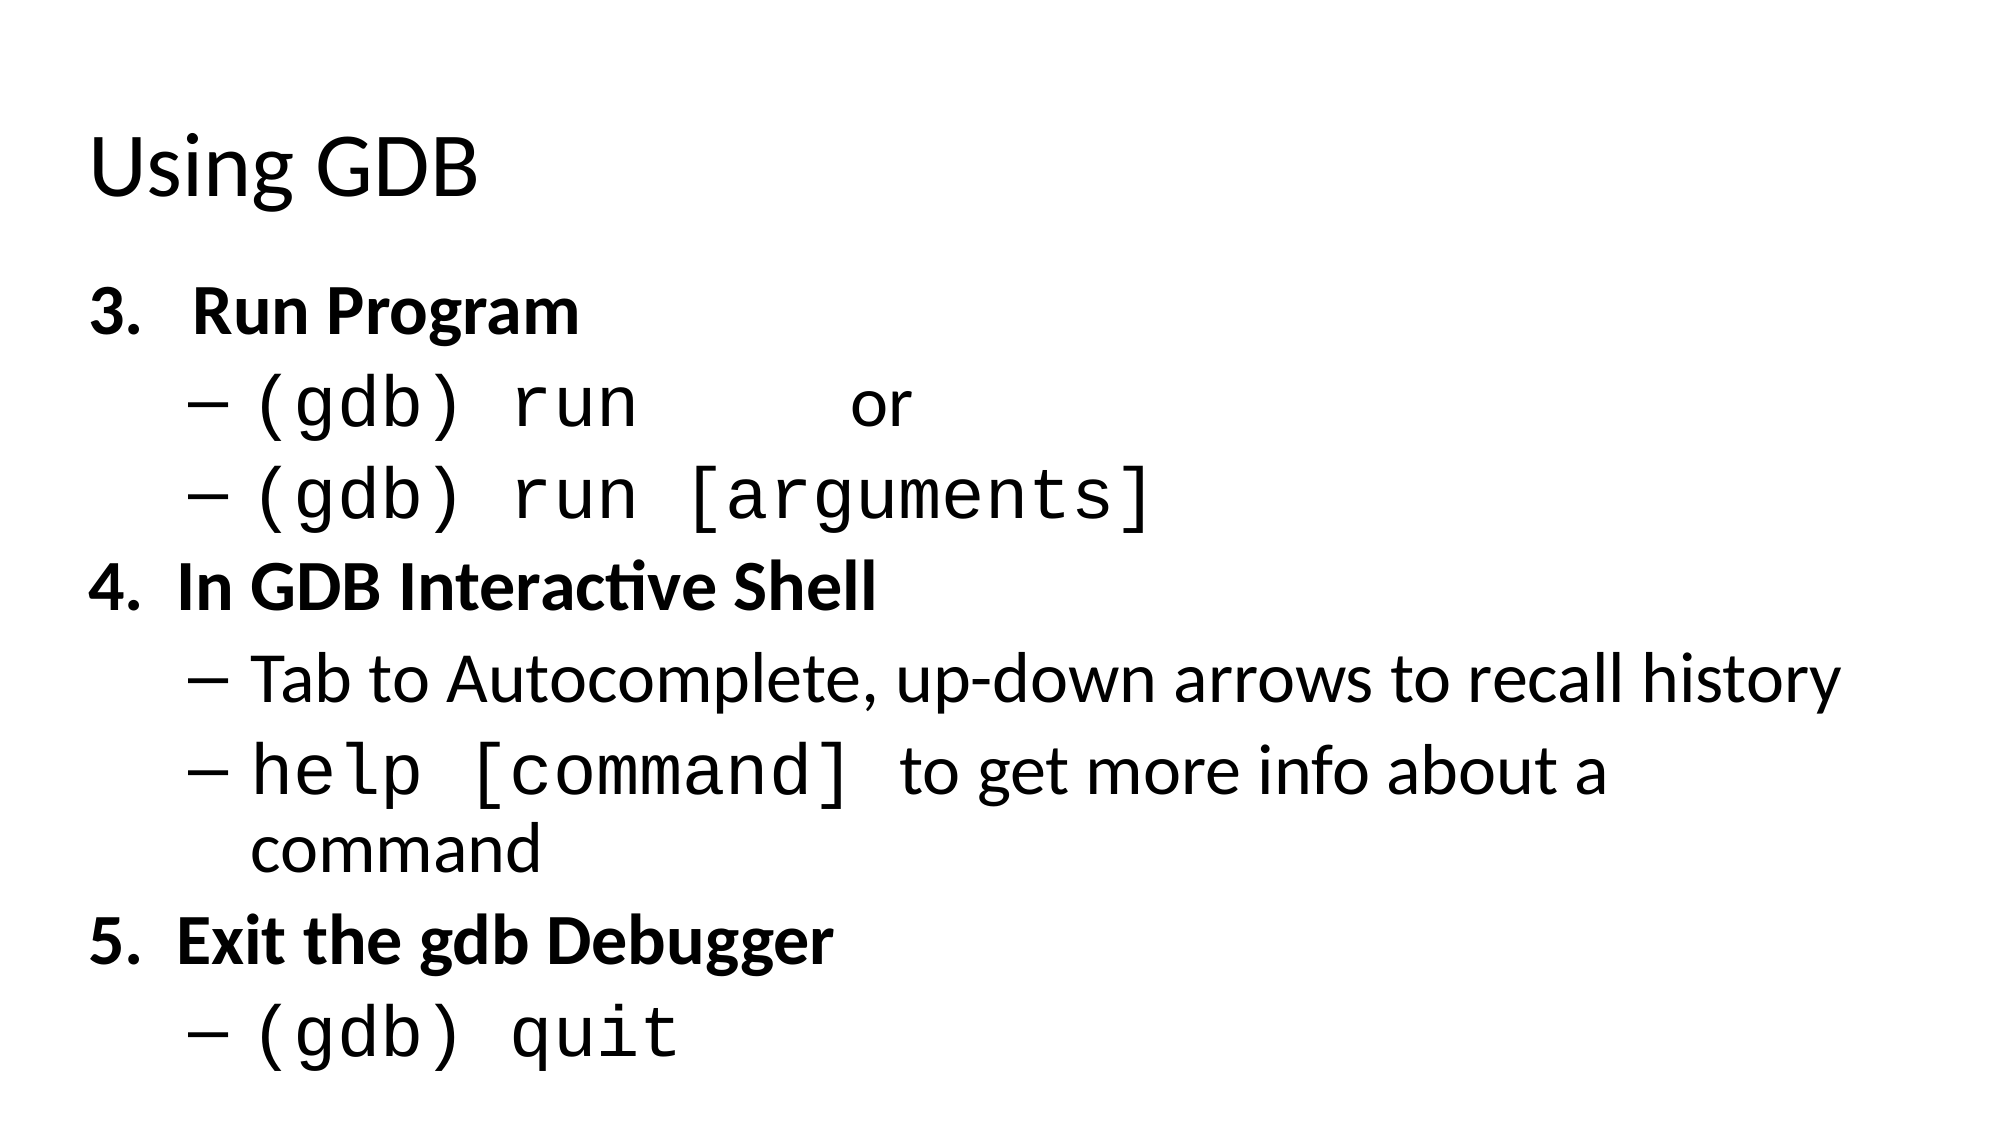

# Using GDB
3.   Run Program
(gdb) run		or
(gdb) run [arguments]
4.  In GDB Interactive Shell
Tab to Autocomplete, up-down arrows to recall history
help [command] to get more info about a command
5.  Exit the gdb Debugger
(gdb) quit